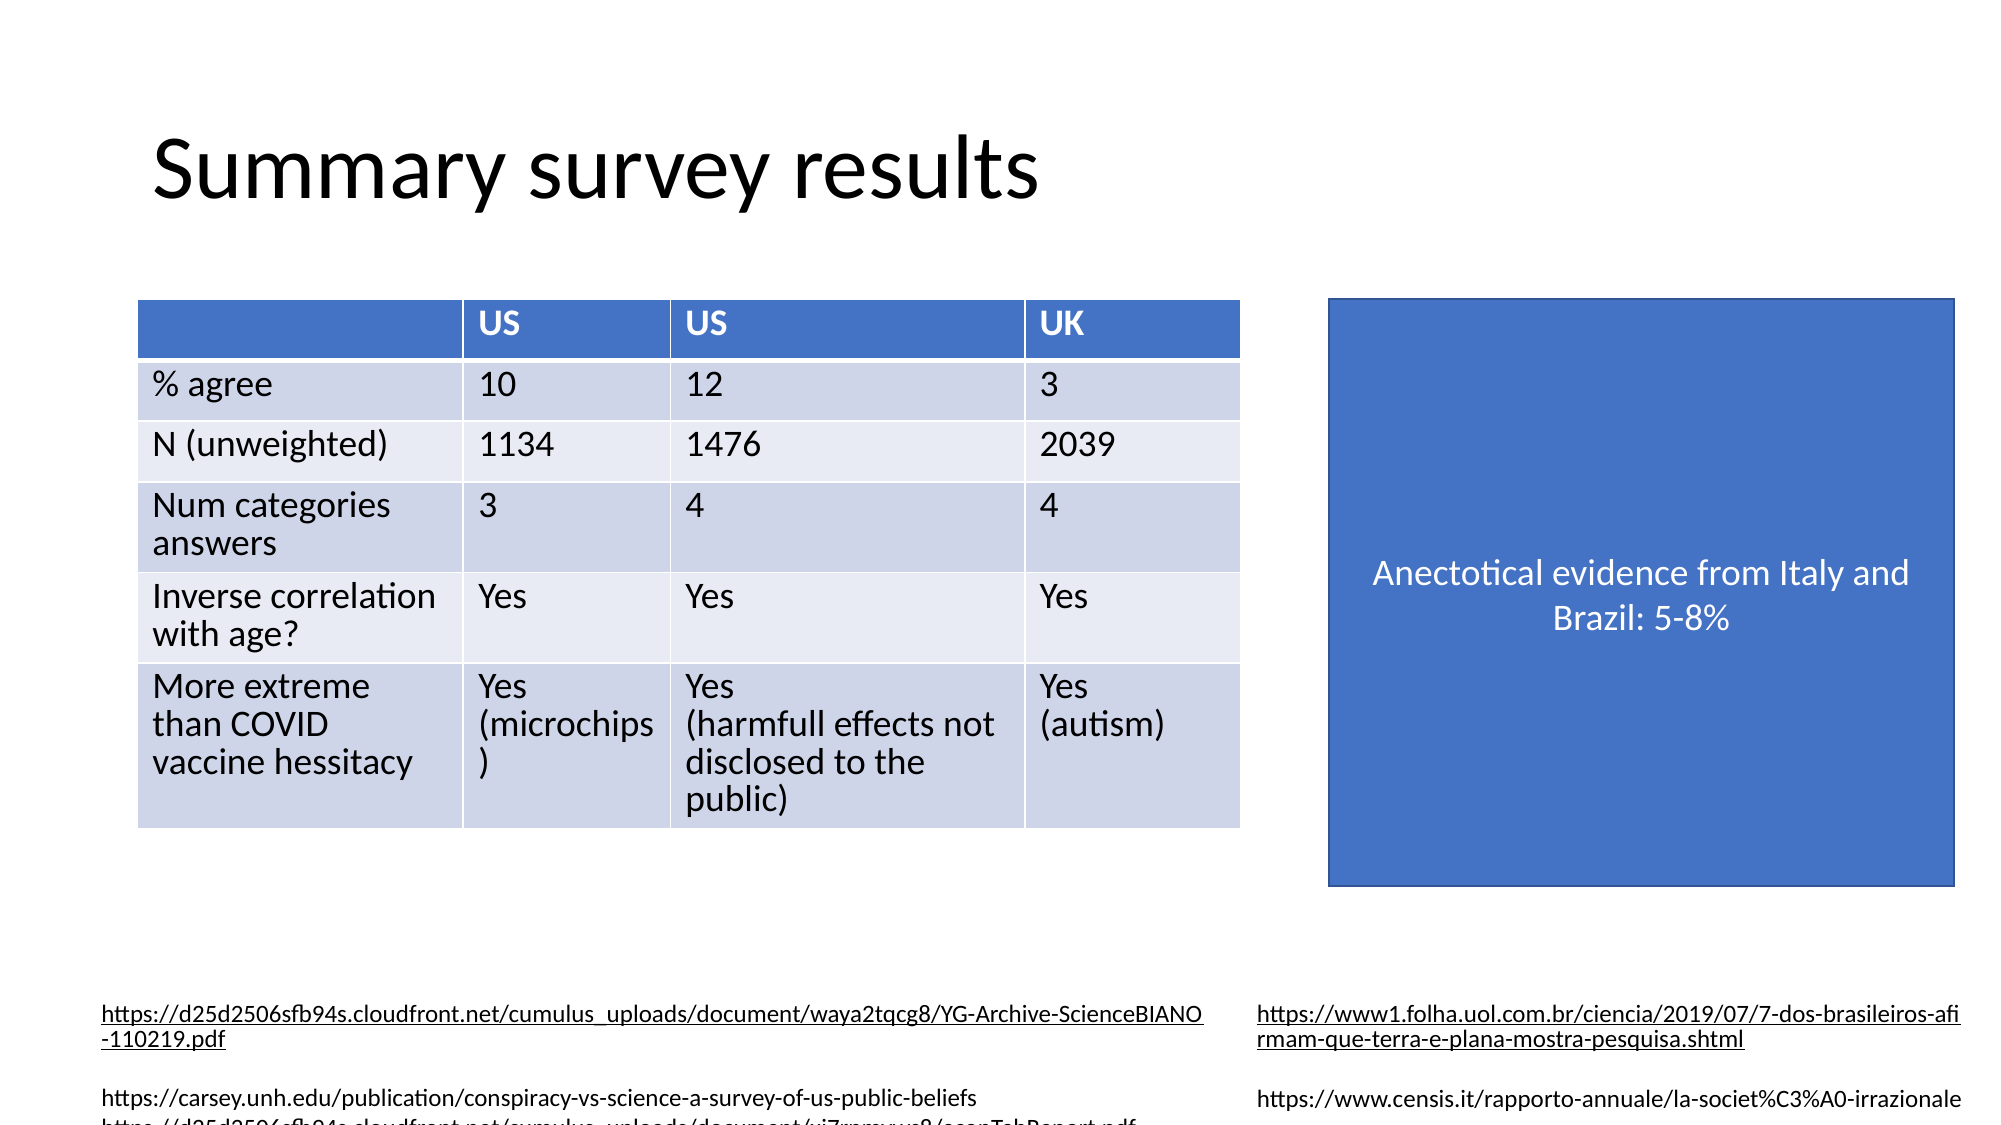

# Summary survey results
Anectotical evidence from Italy and Brazil: 5-8%
|  | US | US | UK |
| --- | --- | --- | --- |
| % agree | 10 | 12 | 3 |
| N (unweighted) | 1134 | 1476 | 2039 |
| Num categories answers | 3 | 4 | 4 |
| Inverse correlation with age? | Yes | Yes | Yes |
| More extreme than COVID vaccine hessitacy | Yes (microchips) | Yes (harmfull effects not disclosed to the public) | Yes (autism) |
https://d25d2506sfb94s.cloudfront.net/cumulus_uploads/document/waya2tqcg8/YG-Archive-ScienceBIANO-110219.pdf​
https://carsey.unh.edu/publication/conspiracy-vs-science-a-survey-of-us-public-beliefs
https://d25d2506sfb94s.cloudfront.net/cumulus_uploads/document/xj7rpmvws8/econTabReport.pdf​
https://www1.folha.uol.com.br/ciencia/2019/07/7-dos-brasileiros-afirmam-que-terra-e-plana-mostra-pesquisa.shtml​
https://www.censis.it/rapporto-annuale/la-societ%C3%A0-irrazionale